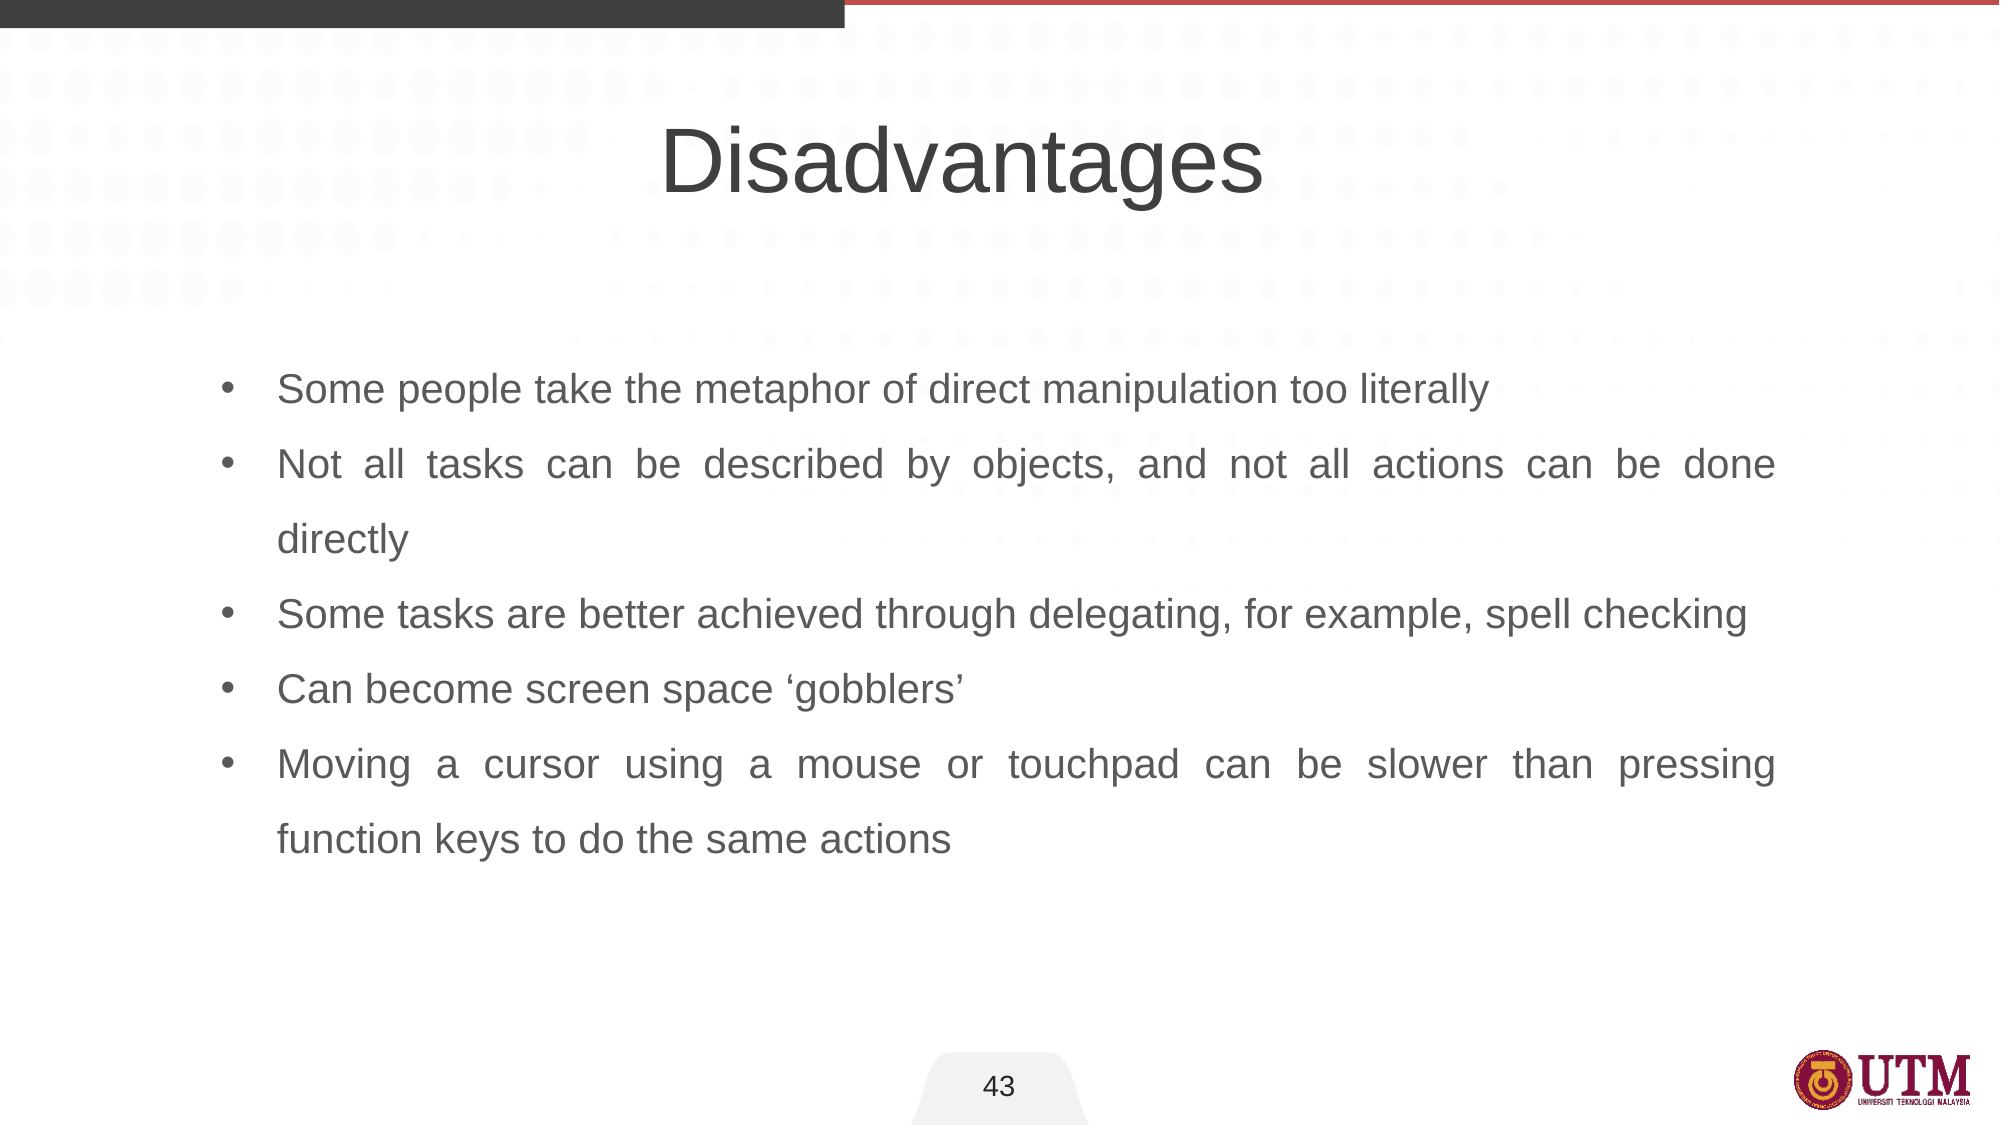

Disadvantages
Some people take the metaphor of direct manipulation too literally
Not all tasks can be described by objects, and not all actions can be done directly
Some tasks are better achieved through delegating, for example, spell checking
Can become screen space ‘gobblers’
Moving a cursor using a mouse or touchpad can be slower than pressing function keys to do the same actions
43